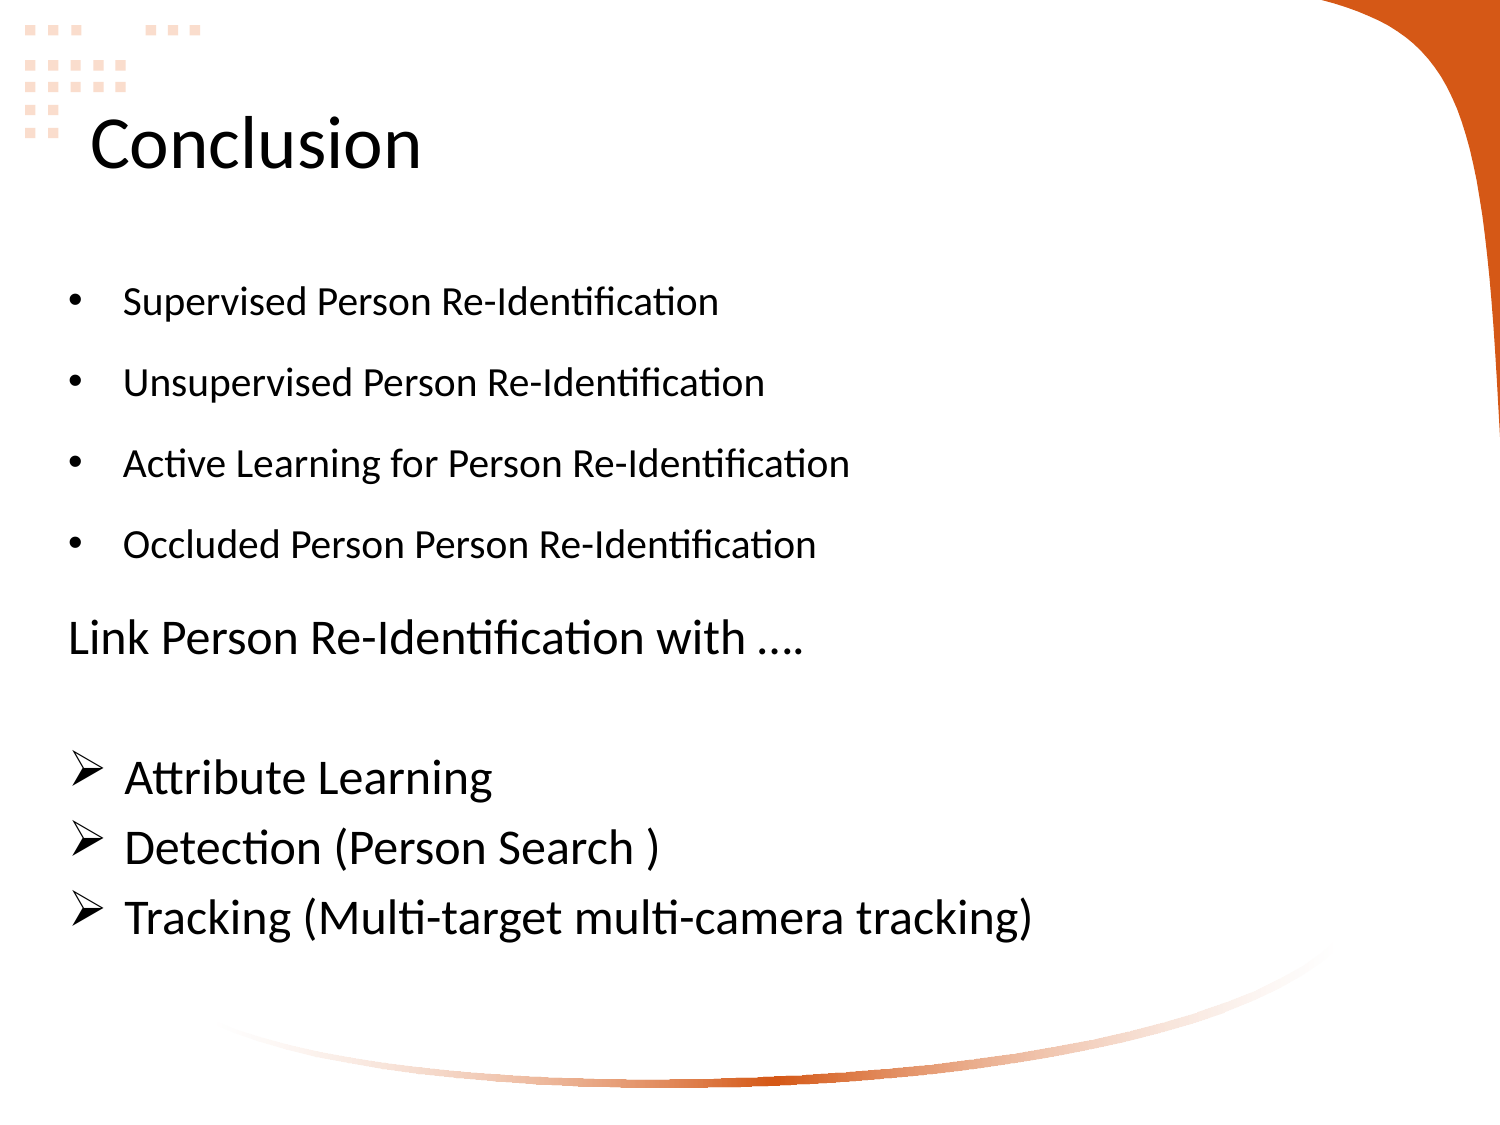

# Conclusion

Supervised Person Re-Identification
Unsupervised Person Re-Identification
Active Learning for Person Re-Identification
Occluded Person Person Re-Identification

Link Person Re-Identification with ….

Attribute Learning
Detection (Person Search )
Tracking (Multi-target multi-camera tracking)